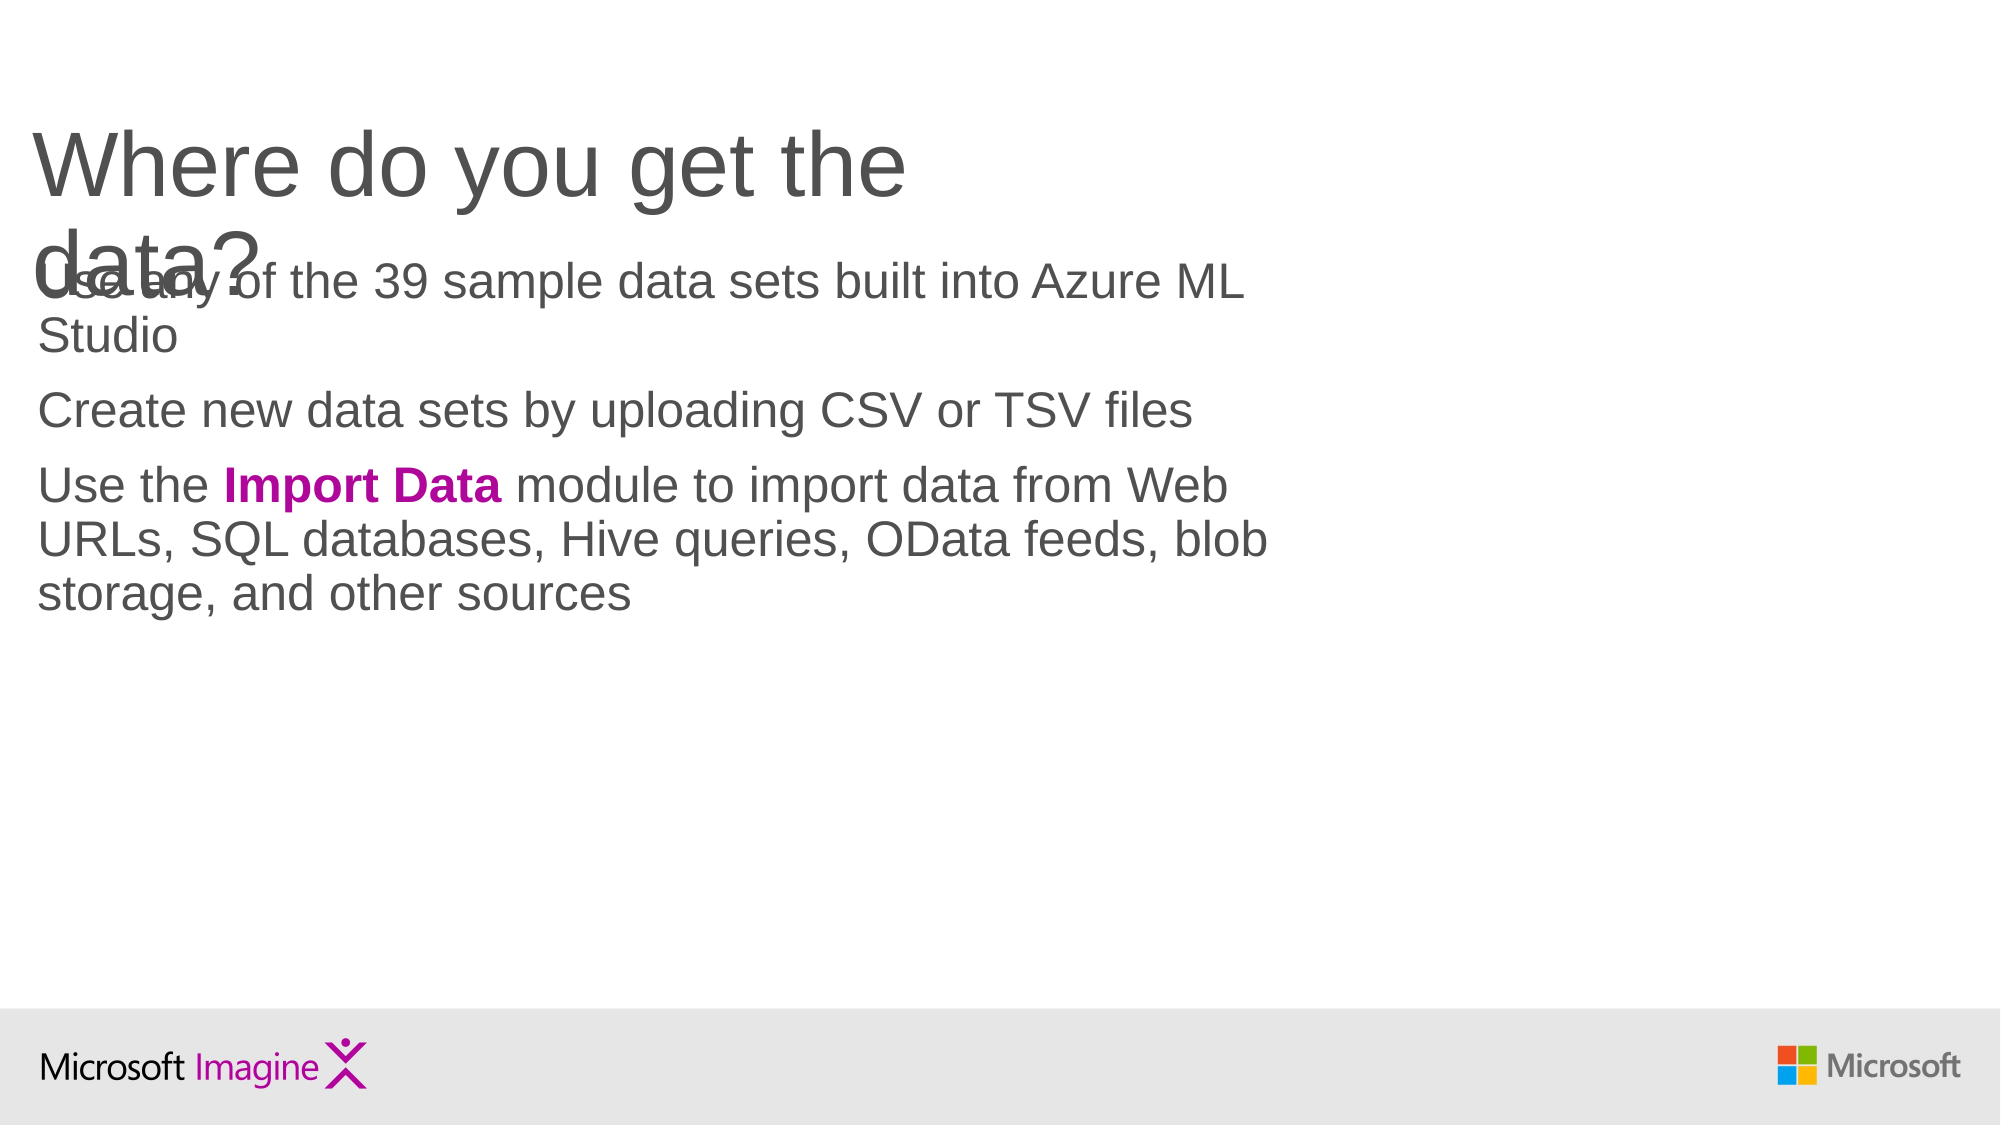

# Where do you get the data?
Use any of the 39 sample data sets built into Azure ML Studio
Create new data sets by uploading CSV or TSV files
Use the Import Data module to import data from Web URLs, SQL databases, Hive queries, OData feeds, blob storage, and other sources